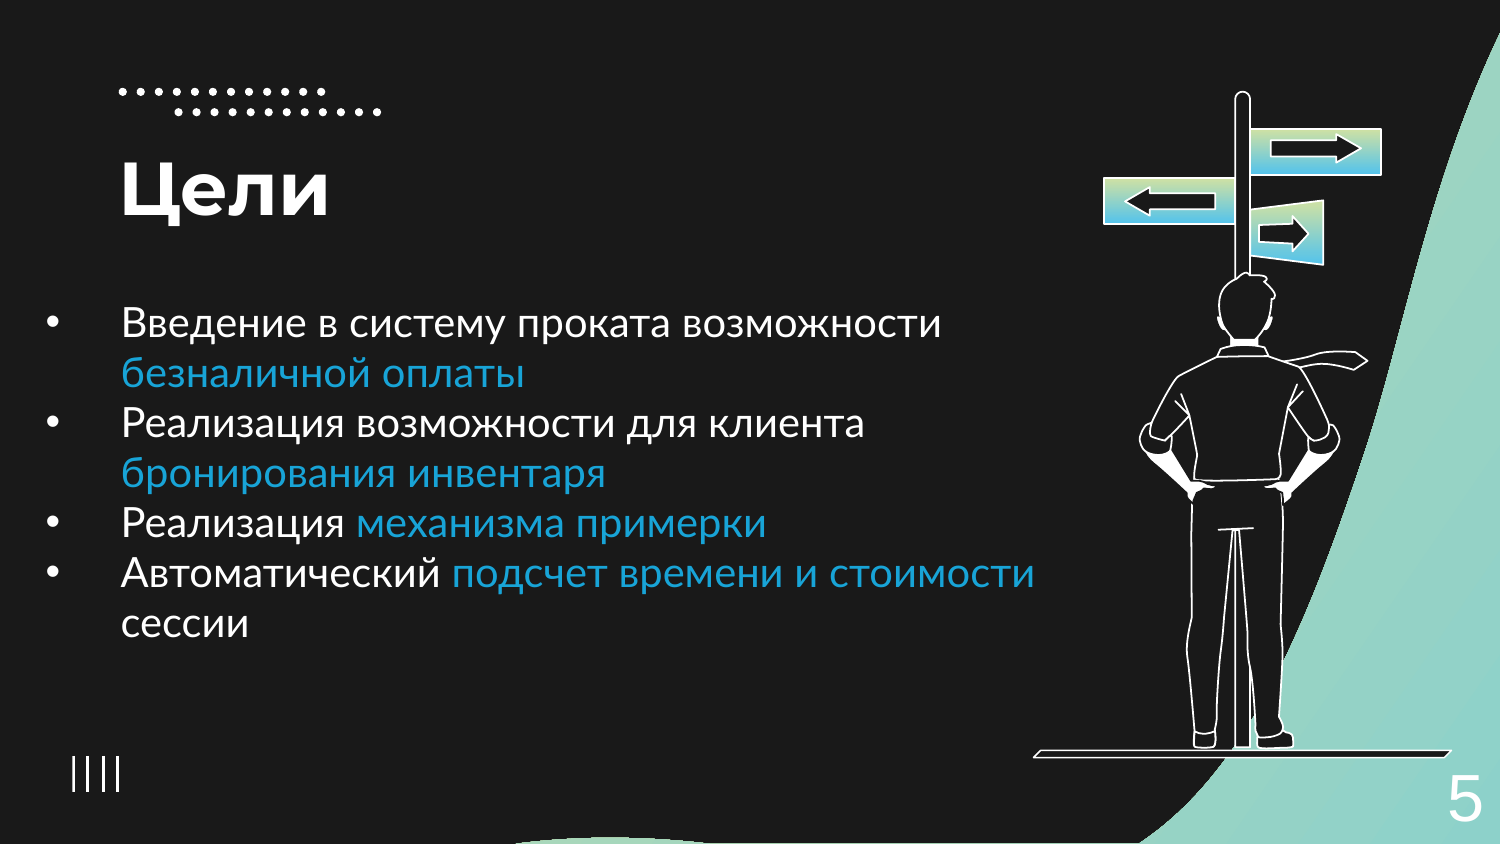

# Цели
Введение в систему проката возможности безналичной оплаты
Реализация возможности для клиента бронирования инвентаря
Реализация механизма примерки
Автоматический подсчет времени и стоимости сессии
5